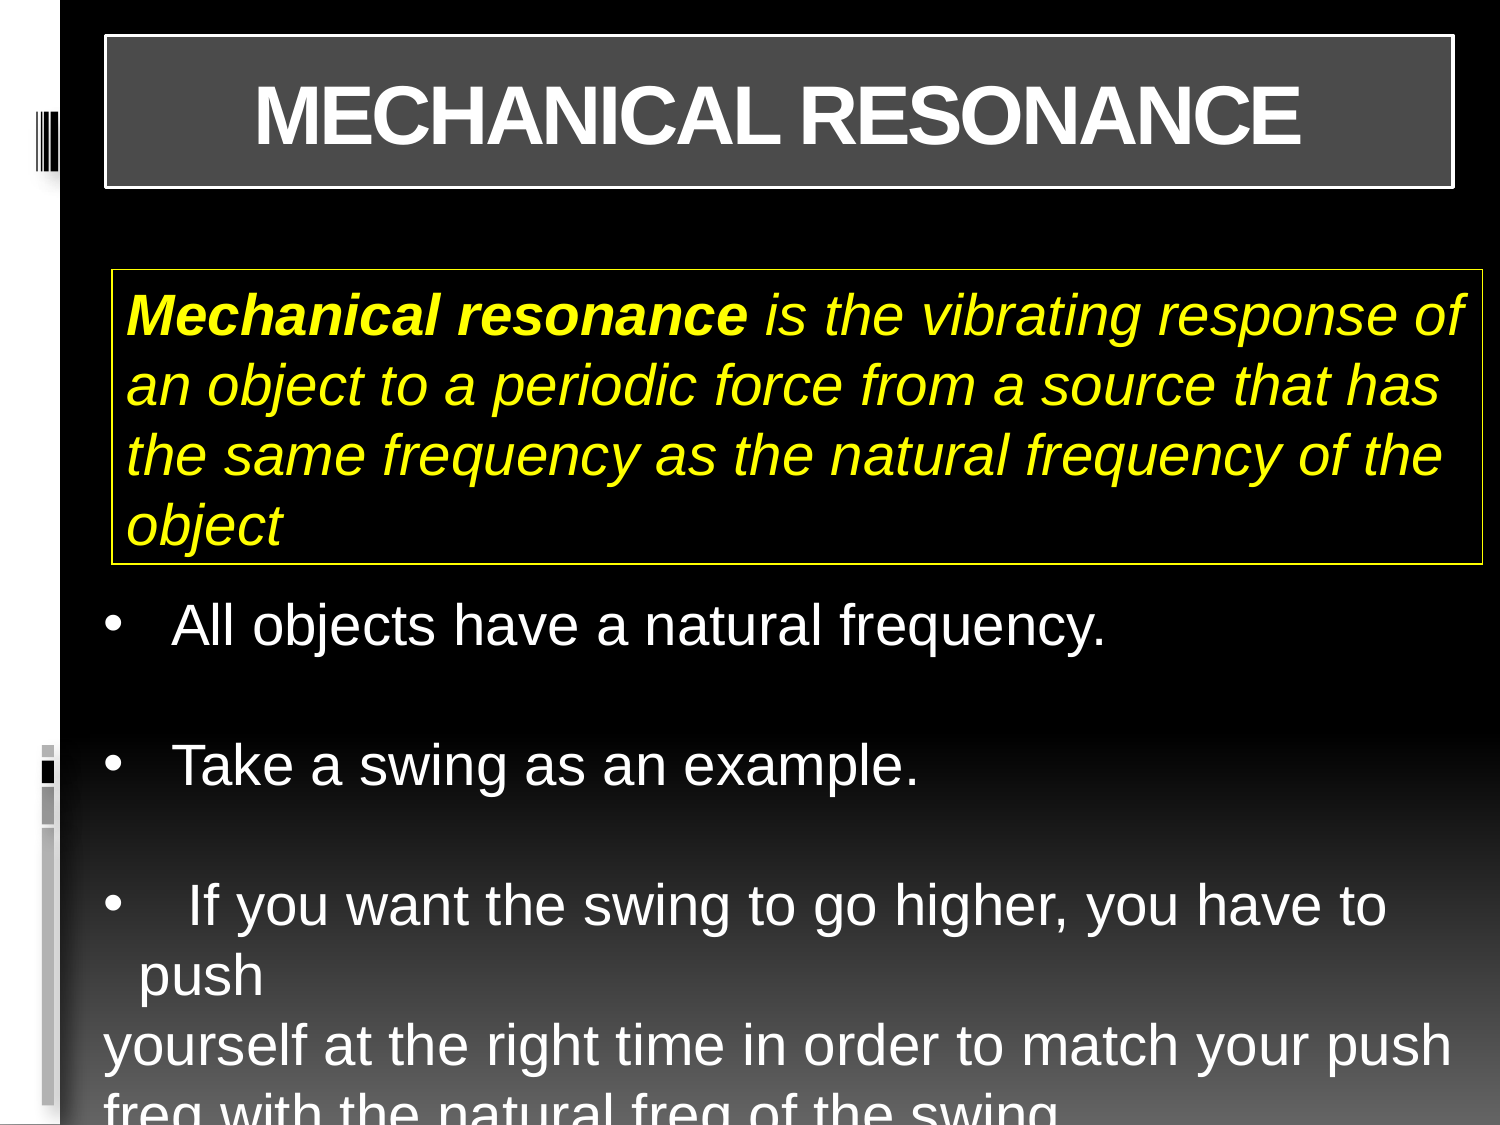

# MECHANICAL RESONANCE
Mechanical resonance is the vibrating response of an object to a periodic force from a source that has the same frequency as the natural frequency of the object
  All objects have a natural frequency.

  Take a swing as an example.

   If you want the swing to go higher, you have to push
yourself at the right time in order to match your push freq with the natural freq of the swing.